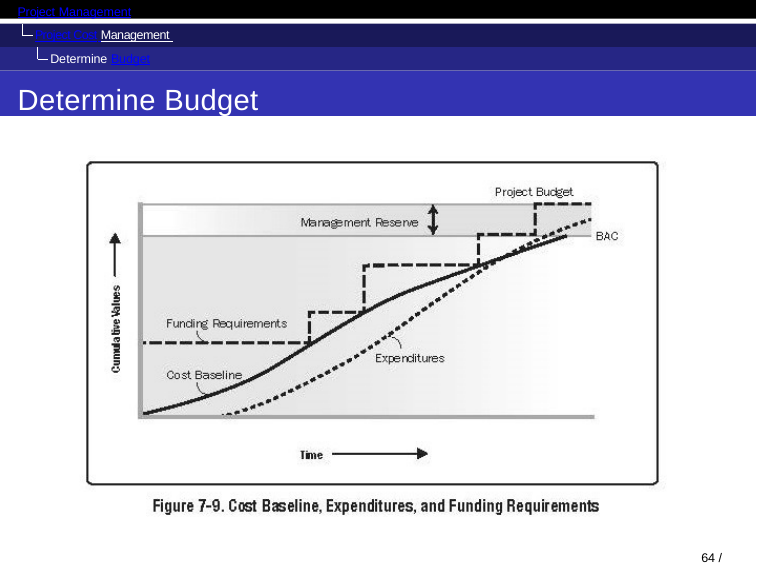

Project Management
Project Cost Management  Determine Budget

Determine Budget

64 / 128